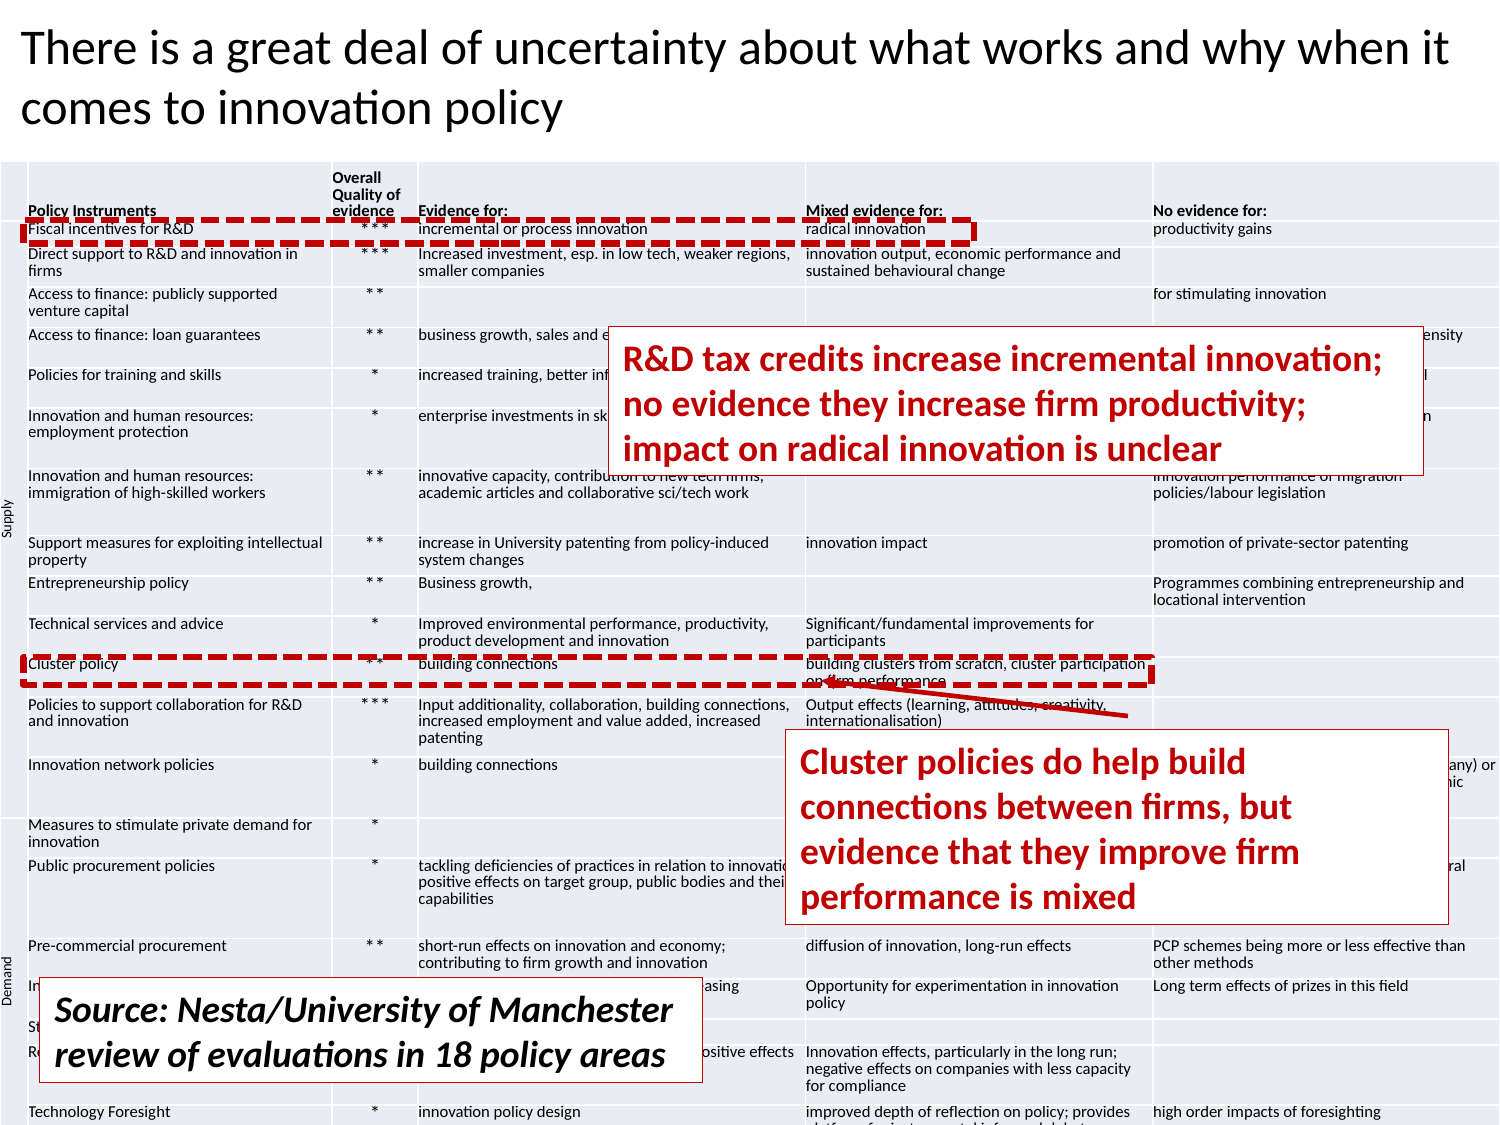

There is a great deal of uncertainty about what works and why when it comes to innovation policy
|  | Policy Instruments | Overall Quality of evidence | Evidence for: | Mixed evidence for: | No evidence for: |
| --- | --- | --- | --- | --- | --- |
| Supply | Fiscal incentives for R&D | \*\*\* | incremental or process innovation | radical innovation | productivity gains |
|  | Direct support to R&D and innovation in firms | \*\*\* | Increased investment, esp. in low tech, weaker regions, smaller companies | innovation output, economic performance and sustained behavioural change |  |
|  | Access to finance: publicly supported venture capital | \*\* |  |  | for stimulating innovation |
|  | Access to finance: loan guarantees | \*\* | business growth, sales and employment | adverse selection (supporting weaker firms, to the detriment of innovators) | firm productivity, R&D or investment intensity |
|  | Policies for training and skills | \* | increased training, better infrastructure of skills | innovation performance and expenditure, in-house rather than outsourced skills | Effects on innovation rather than general performance |
|  | Innovation and human resources: employment protection | \* | enterprise investments in skills; incremental innovation | dismissal protection promotes economic growth in innovation intensive sectors, encourages investment in human capital | effects of labour regulation on innovation |
|  | Innovation and human resources: immigration of high-skilled workers | \*\* | innovative capacity, contribution to new tech firms, academic articles and collaborative sci/tech work |  | innovation performance of migration policies/labour legislation |
|  | Support measures for exploiting intellectual property | \*\* | increase in University patenting from policy-induced system changes | innovation impact | promotion of private-sector patenting |
|  | Entrepreneurship policy | \*\* | Business growth, |  | Programmes combining entrepreneurship and locational intervention |
|  | Technical services and advice | \* | Improved environmental performance, productivity, product development and innovation | Significant/fundamental improvements for participants |  |
|  | Cluster policy | \*\* | building connections | building clusters from scratch, cluster participation on firm performance |  |
|  | Policies to support collaboration for R&D and innovation | \*\*\* | Input additionality, collaboration, building connections, increased employment and value added, increased patenting | Output effects (learning, attitudes, creativity, internationalisation) |  |
|  | Innovation network policies | \* | building connections | Effects on learning and skill enhancement | which networks contribute to innovation (if any) or how; policy-driven development (over organic development) |
| Demand | Measures to stimulate private demand for innovation | \* |  | price-based mechanisms for incremental; command-and-control for radical | stimulation of further innovation |
|  | Public procurement policies | \* | tackling deficiencies of practices in relation to innovation; positive effects on target group, public bodies and their capabilities |  | efficacy of policies to achieve aim; behavioural additionality; subsequent additionality; repercussions of diffusion on subsequent innovation activity |
|  | Pre-commercial procurement | \*\* | short-run effects on innovation and economy; contributing to firm growth and innovation | diffusion of innovation, long-run effects | PCP schemes being more or less effective than other methods |
|  | Innovation inducement prizes | \* | Positive prestige effects for sponsors, increasing innovation; increased awareness | Opportunity for experimentation in innovation policy | Long term effects of prizes in this field |
|  | Standardisation and standards | \*\* | growth effects, increase in patenting |  |  |
|  | Regulation | \*\* | negative effects from policy uncertainty; positive effects for larger companies who can comply | Innovation effects, particularly in the long run; negative effects on companies with less capacity for compliance |  |
|  | Technology Foresight | \* | innovation policy design | improved depth of reflection on policy; provides platform for instrumental informed debate | high order impacts of foresighting |

R&D tax credits increase incremental innovation; no evidence they increase firm productivity; impact on radical innovation is unclear

Cluster policies do help build connections between firms, but evidence that they improve firm performance is mixed
Source: Nesta/University of Manchester review of evaluations in 18 policy areas
9